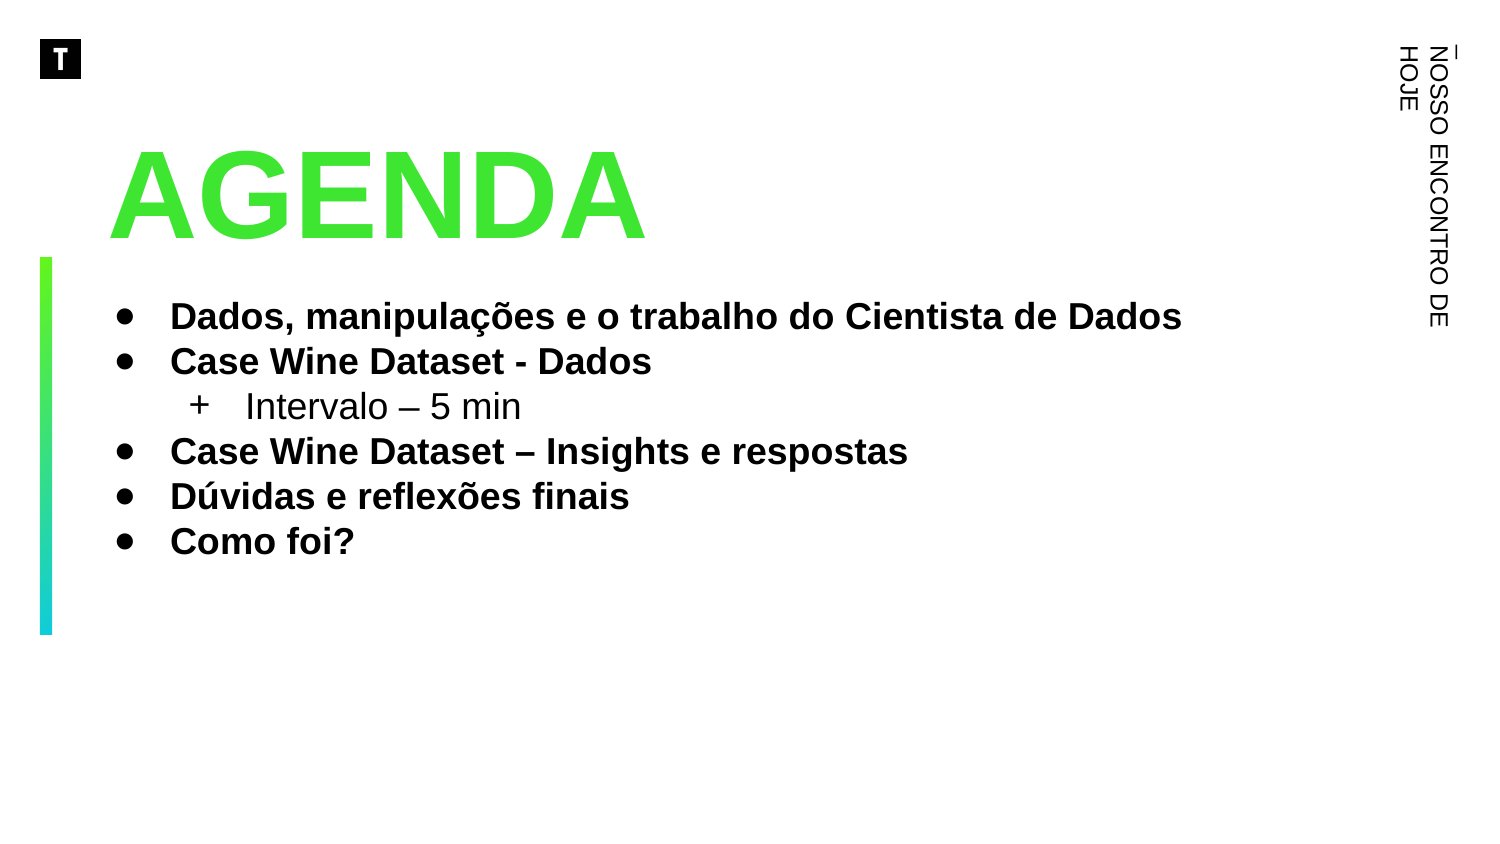

AGENDA
_
NOSSO ENCONTRO DE HOJE
Dados, manipulações e o trabalho do Cientista de Dados
Case Wine Dataset - Dados
Intervalo – 5 min
Case Wine Dataset – Insights e respostas
Dúvidas e reflexões finais
Como foi?